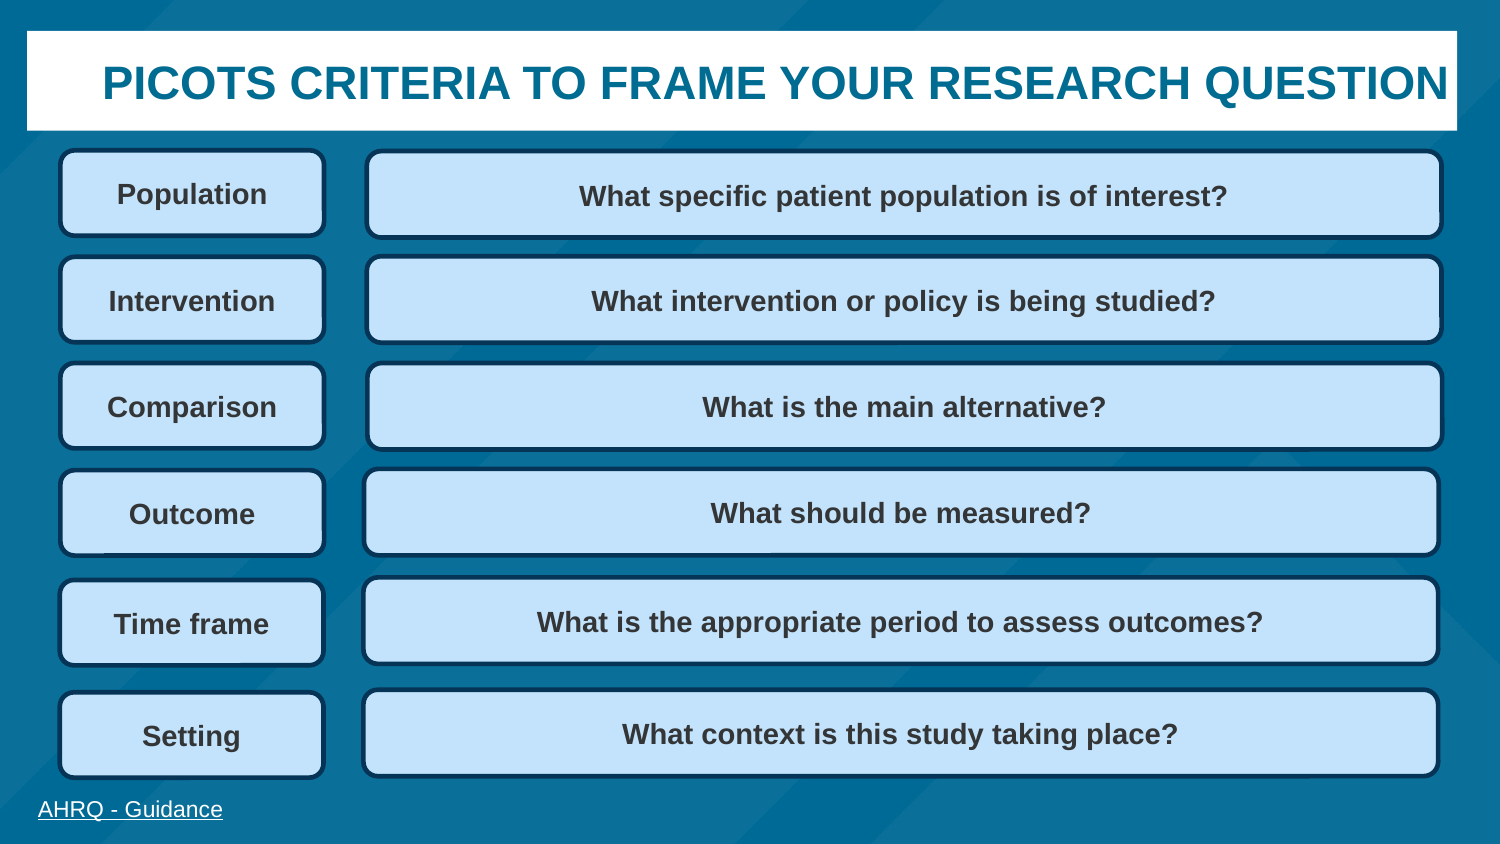

# PICOTS criteria to frame your research question
Population
What specific patient population is of interest?
What intervention or policy is being studied?
Intervention
Comparison
What is the main alternative?
What should be measured?
Outcome
What is the appropriate period to assess outcomes?
Time frame
What context is this study taking place?
Setting
AHRQ - Guidance